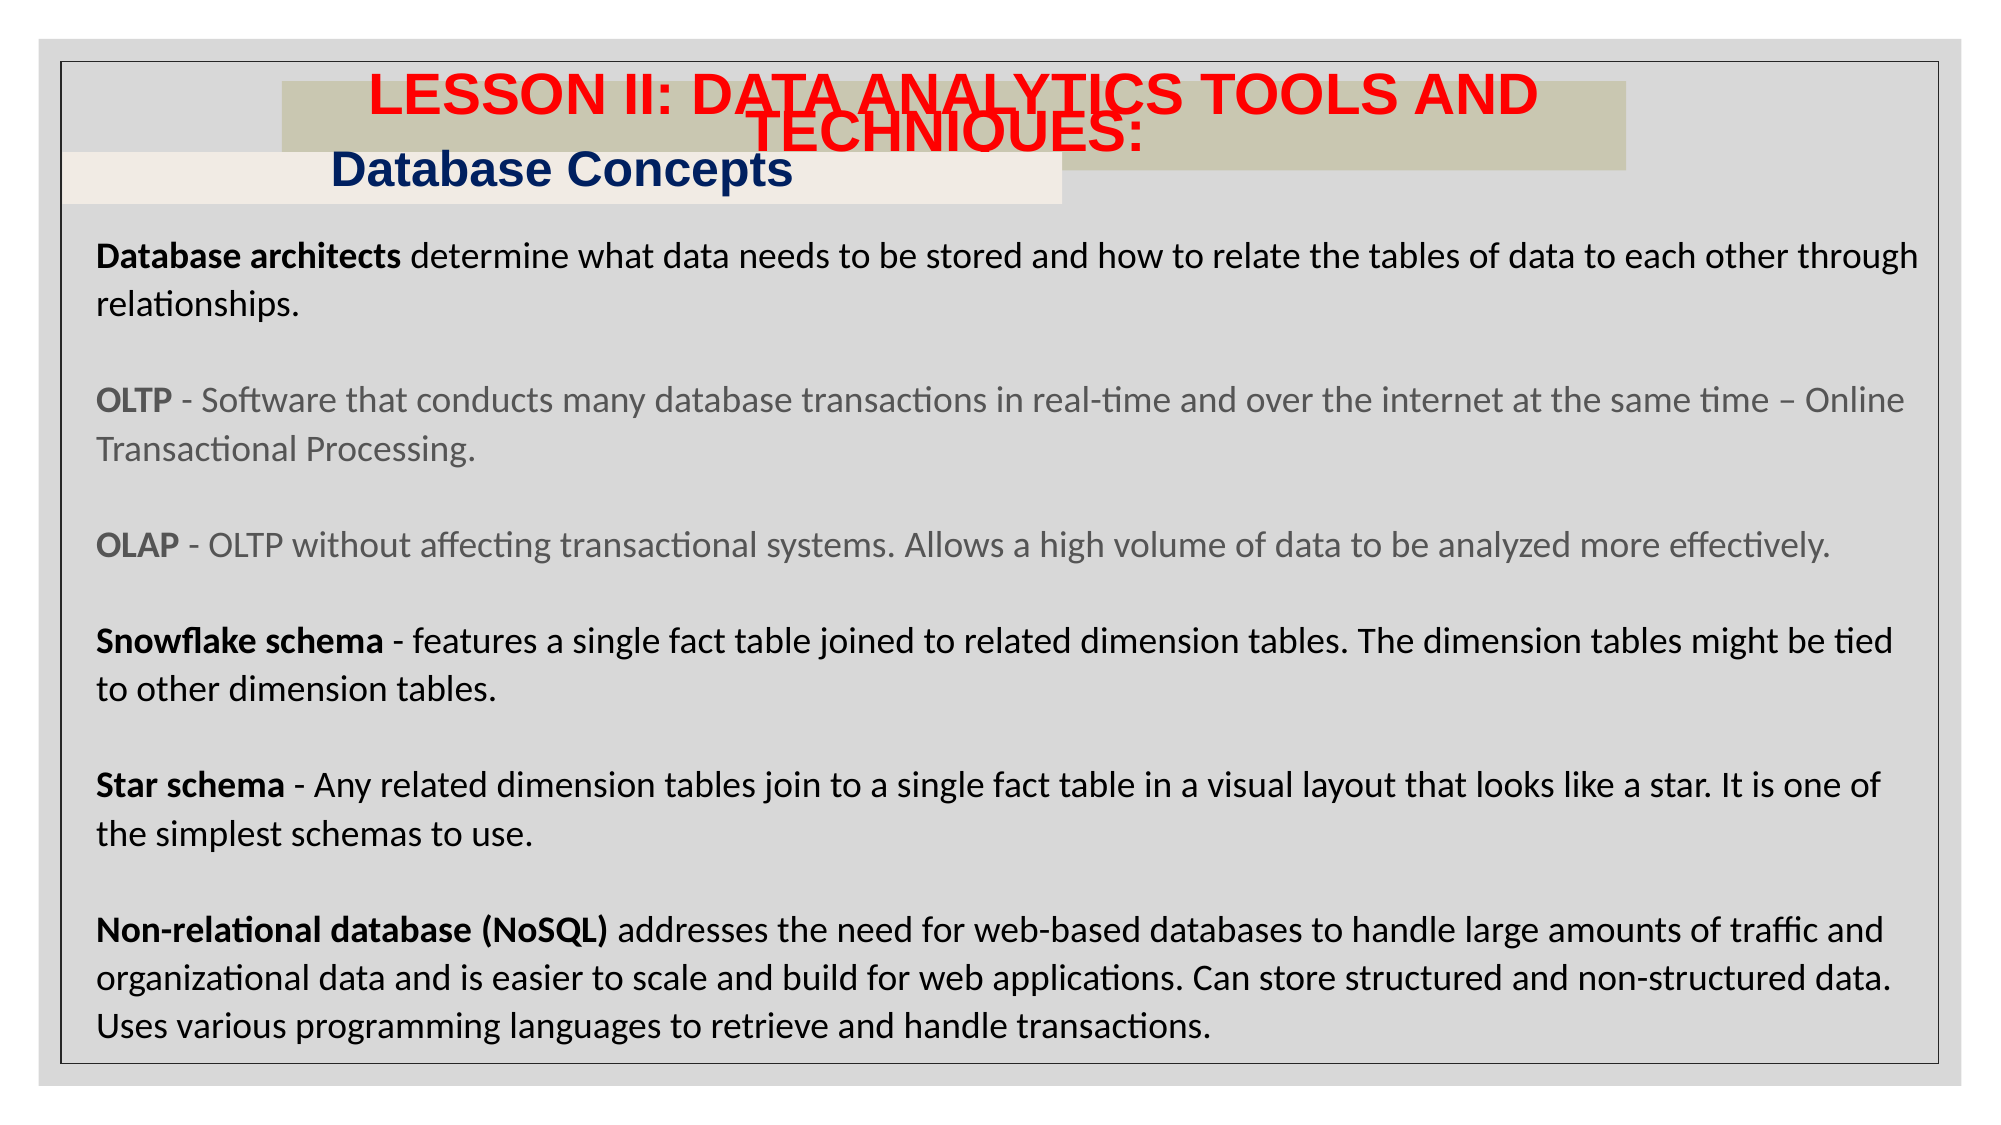

LESSON II: DATA ANALYTICS TOOLS AND TECHNIQUES:
Database Concepts
Database architects determine what data needs to be stored and how to relate the tables of data to each other through relationships.

OLTP - Software that conducts many database transactions in real-time and over the internet at the same time – Online Transactional Processing.

OLAP - OLTP without affecting transactional systems. Allows a high volume of data to be analyzed more effectively.

Snowflake schema - features a single fact table joined to related dimension tables. The dimension tables might be tied to other dimension tables.

Star schema - Any related dimension tables join to a single fact table in a visual layout that looks like a star. It is one of the simplest schemas to use.

Non-relational database (NoSQL) addresses the need for web-based databases to handle large amounts of traffic and organizational data and is easier to scale and build for web applications. Can store structured and non-structured data.  Uses various programming languages to retrieve and handle transactions.